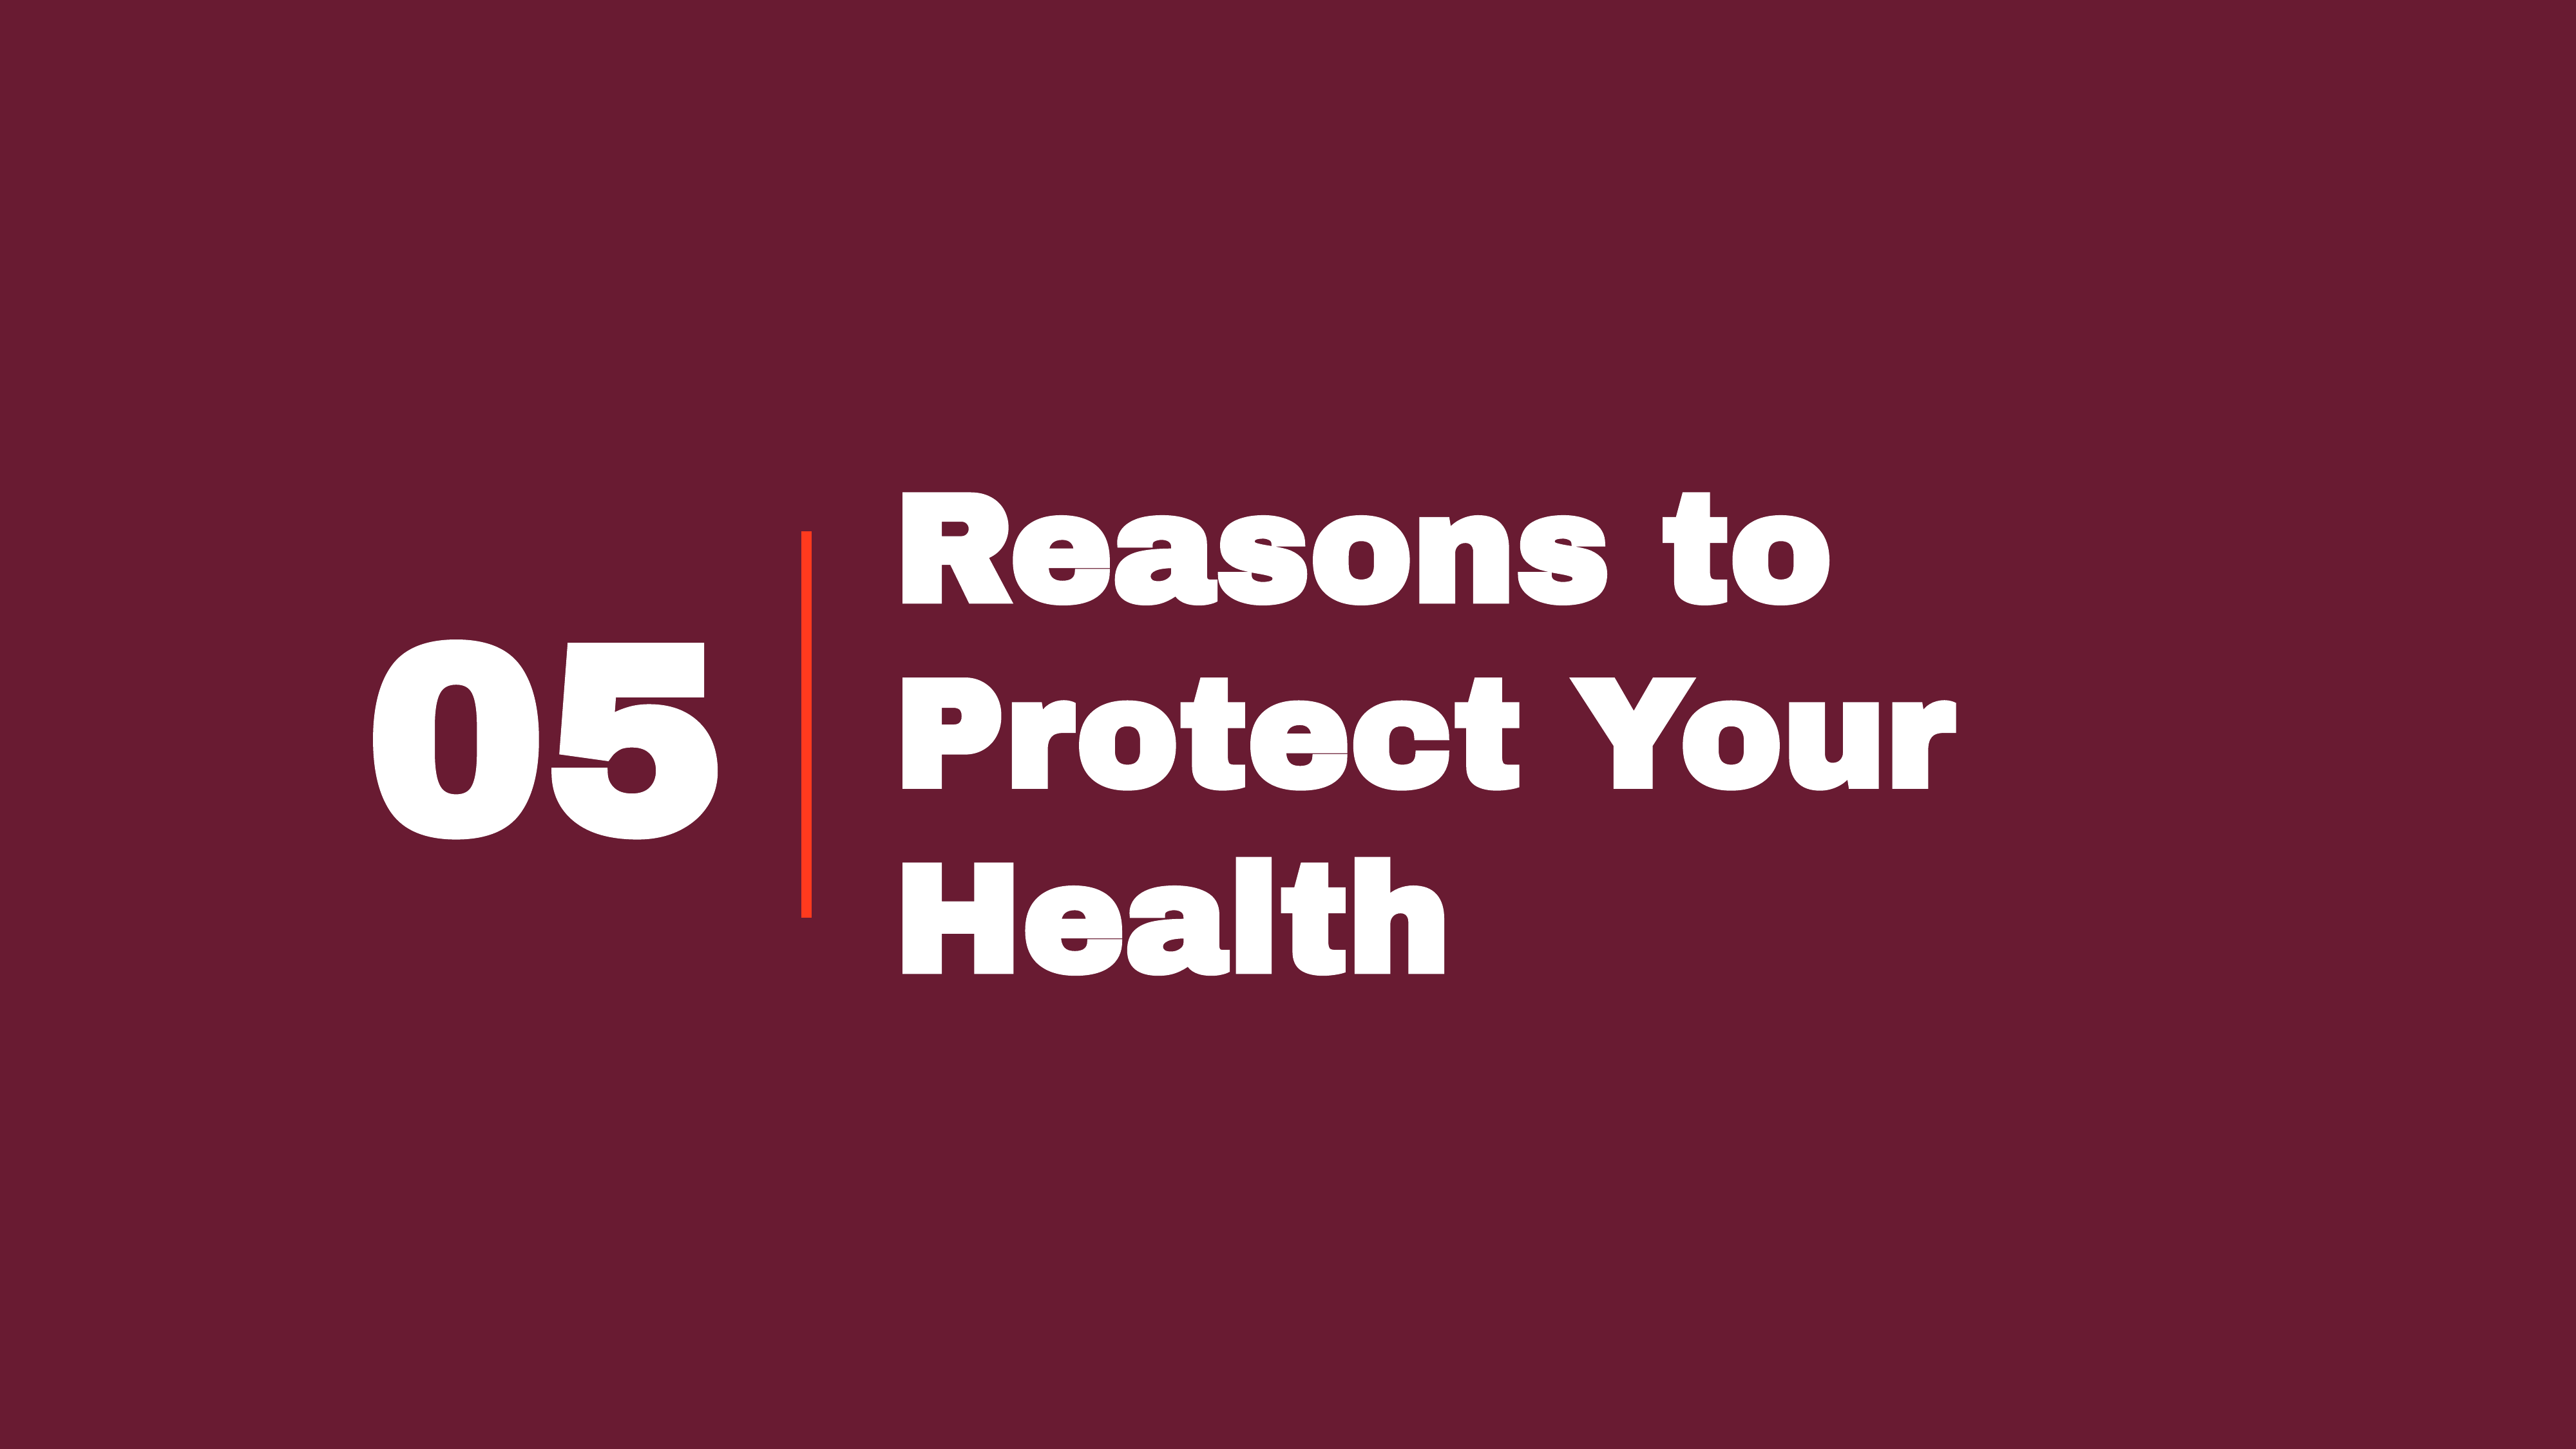

05
# Reasons to Protect Your Health